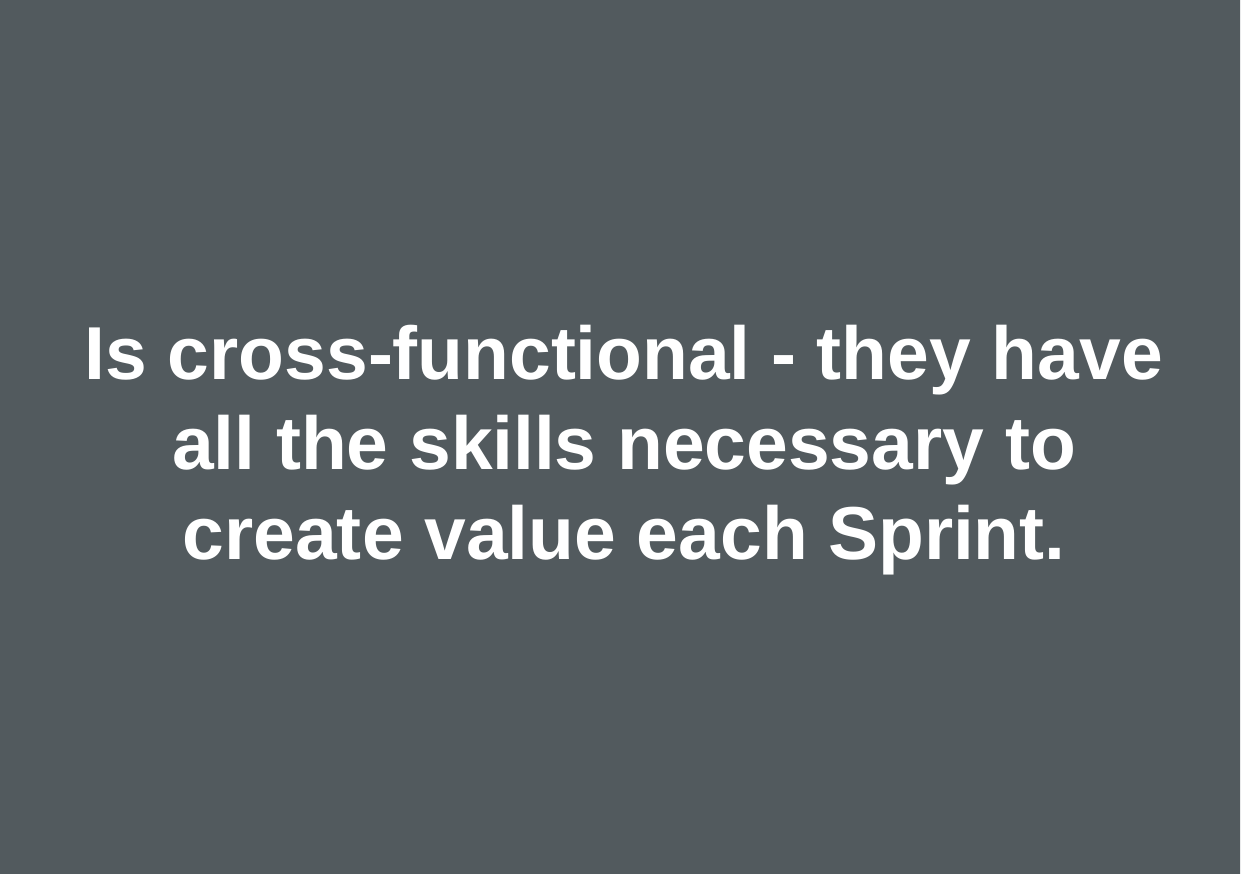

Is cross-functional - they have all the skills necessary to create value each Sprint.